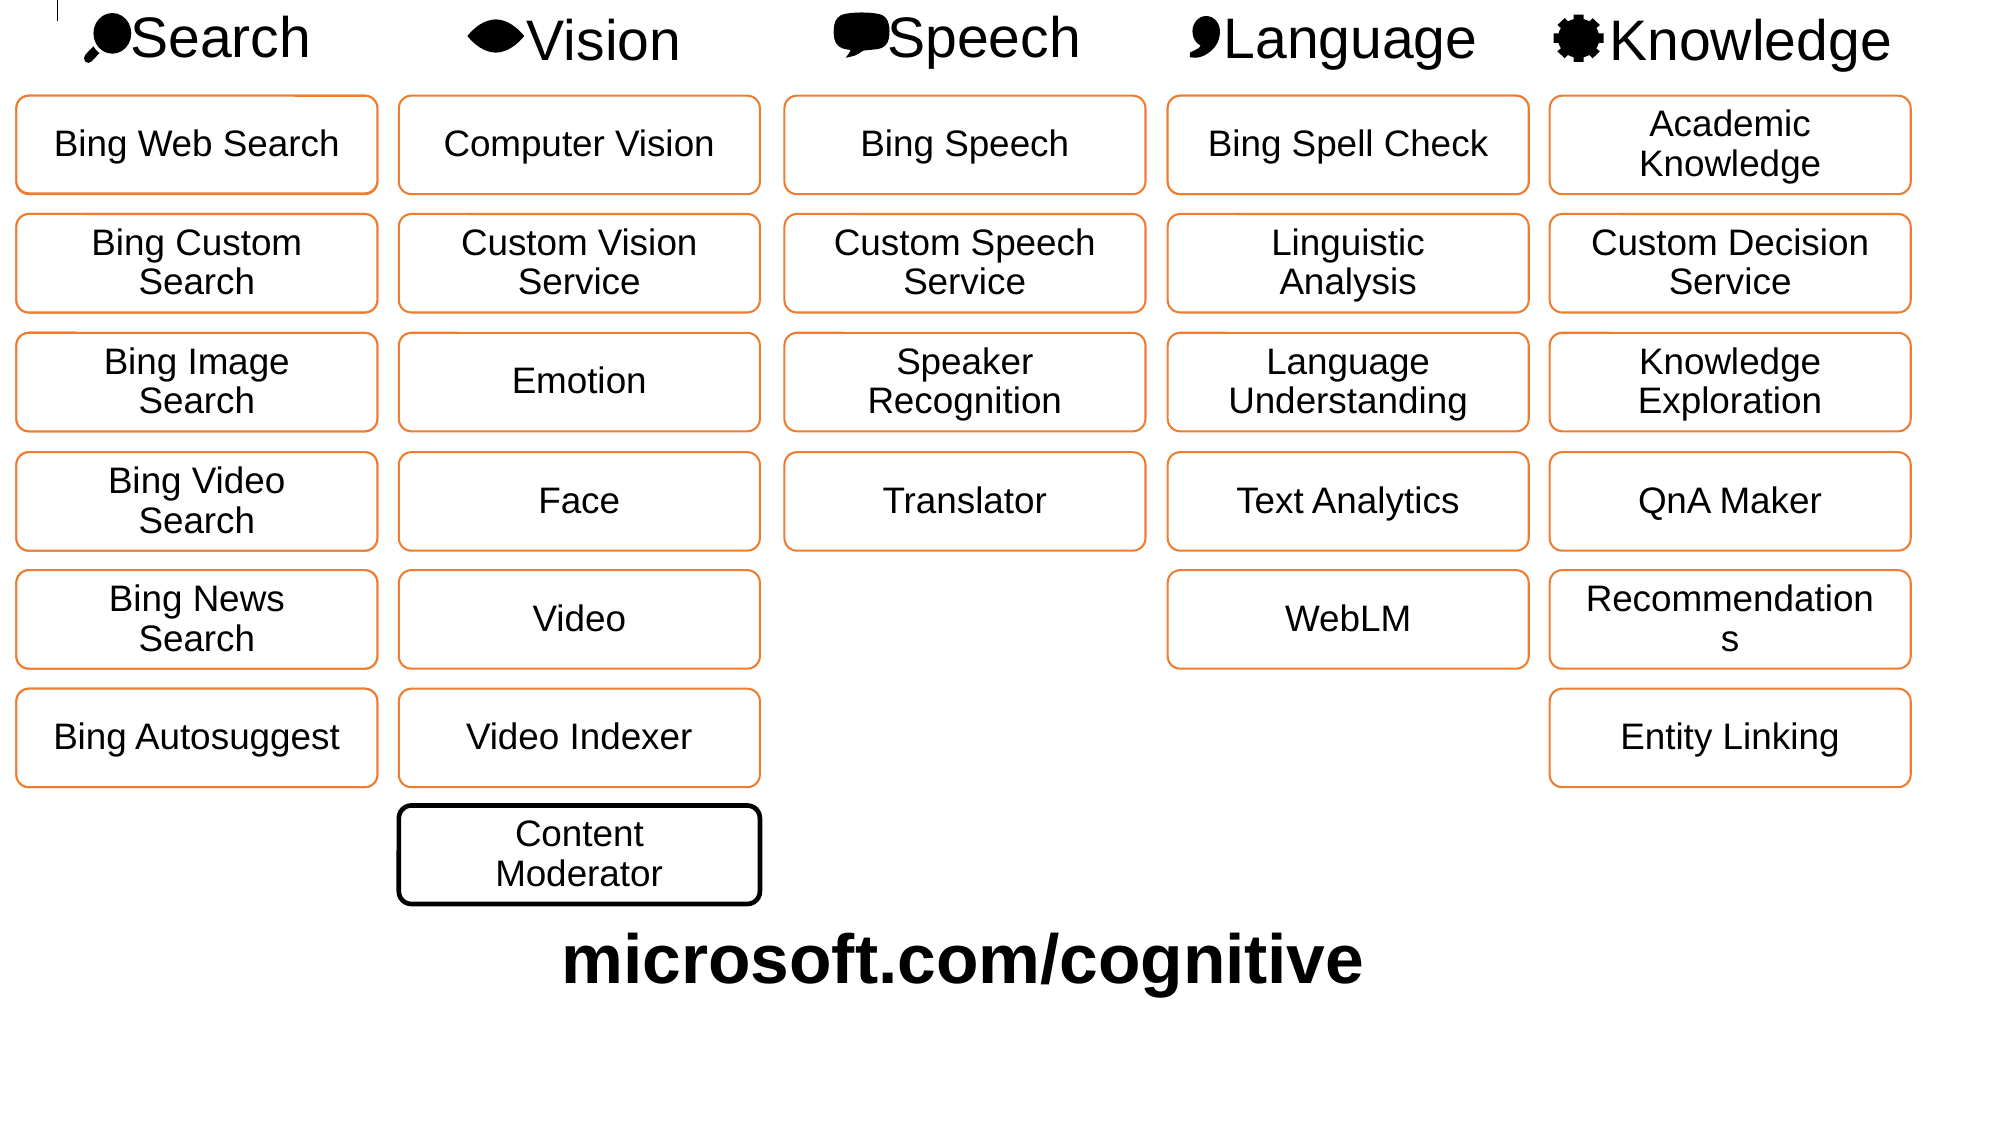

Speech
Search
Language
Vision
Knowledge

Bing Web Search
Computer Vision
Bing Speech
Bing Spell Check
Bing Spell Check
Academic
Knowledge
Bing Web Search
Bing Custom Search
Bing Custom Search
Custom Vision Service
Custom Speech Service
Linguistic Analysis
Custom Decision Service
Bing Image Search
Bing Image Search
Emotion
Speaker Recognition
Language Understanding
Knowledge Exploration
Bing Video Search
Bing Video Search
Face
Translator
Text Analytics
QnA Maker
Bing News Search
Bing News Search
Video
WebLM
Recommendations
Bing Autosuggest
Bing Autosuggest
Video Indexer
Entity Linking
Content Moderator
microsoft.com/cognitive